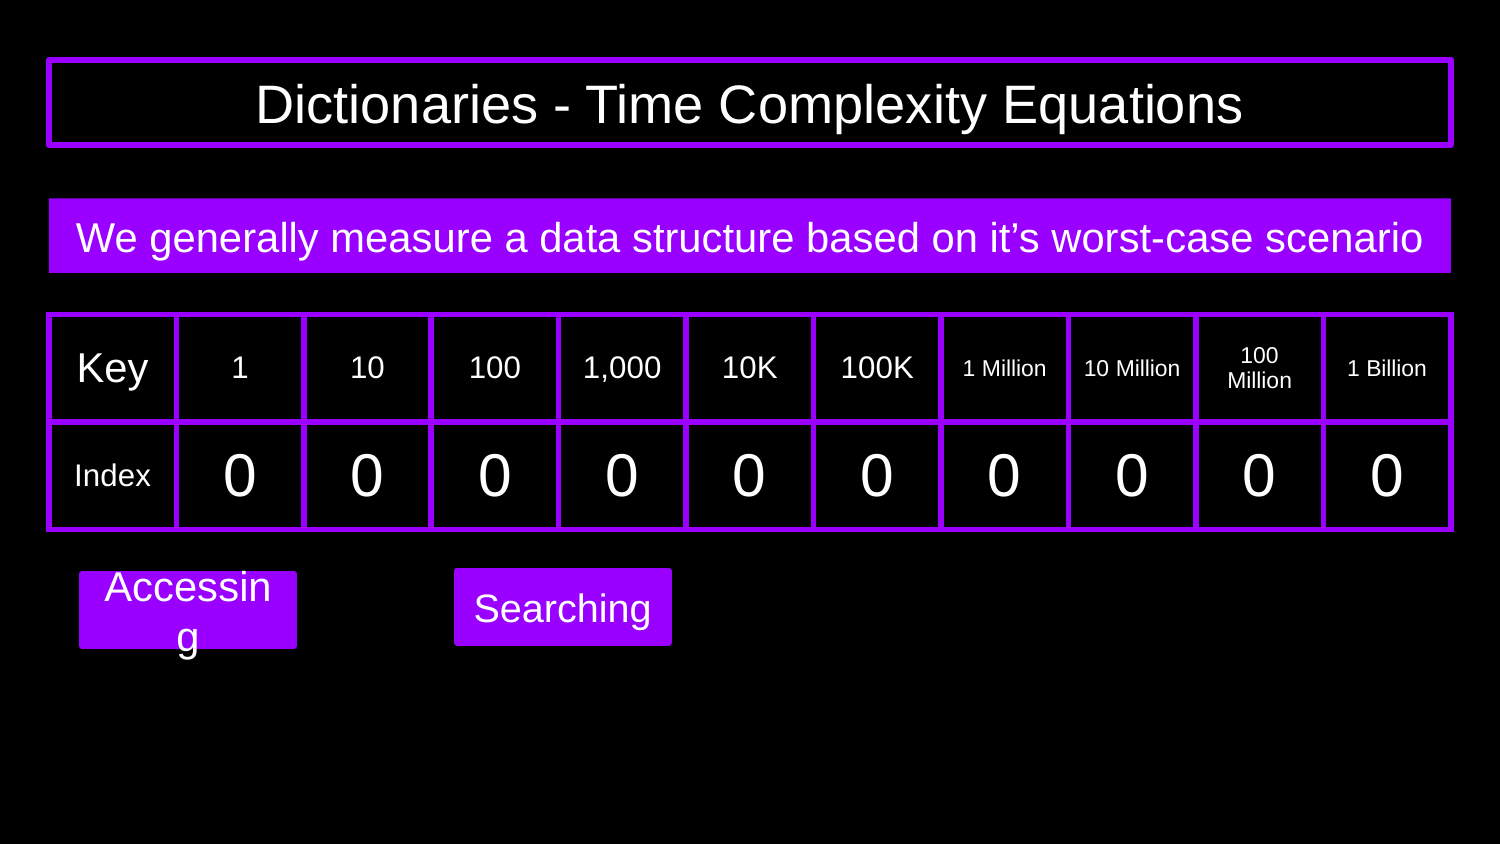

# Dictionaries - Time Complexity Equations
We generally measure a data structure based on it’s worst-case scenario
| Key | 1 | 10 | 100 | 1,000 | 10K | 100K | 1 Million | 10 Million | 100 Million | 1 Billion |
| --- | --- | --- | --- | --- | --- | --- | --- | --- | --- | --- |
| Index | 0 | 0 | 0 | 0 | 0 | 0 | 0 | 0 | 0 | 0 |
Searching
Accessing